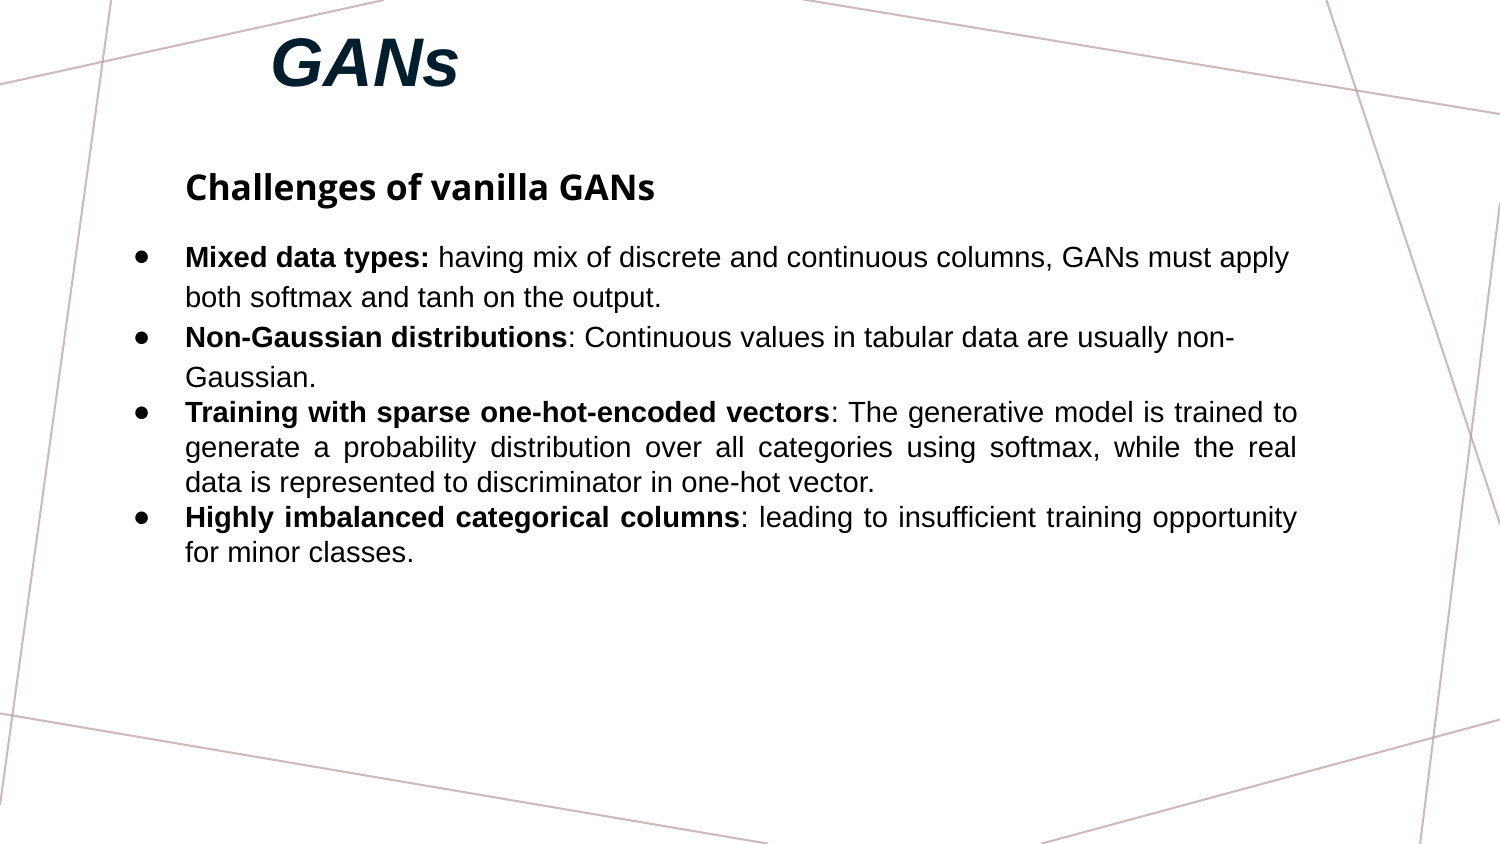

GANs
Challenges of vanilla GANs
Mixed data types: having mix of discrete and continuous columns, GANs must apply both softmax and tanh on the output.
Non-Gaussian distributions: Continuous values in tabular data are usually non-Gaussian.
Training with sparse one-hot-encoded vectors: The generative model is trained to generate a probability distribution over all categories using softmax, while the real data is represented to discriminator in one-hot vector.
Highly imbalanced categorical columns: leading to insufficient training opportunity for minor classes.